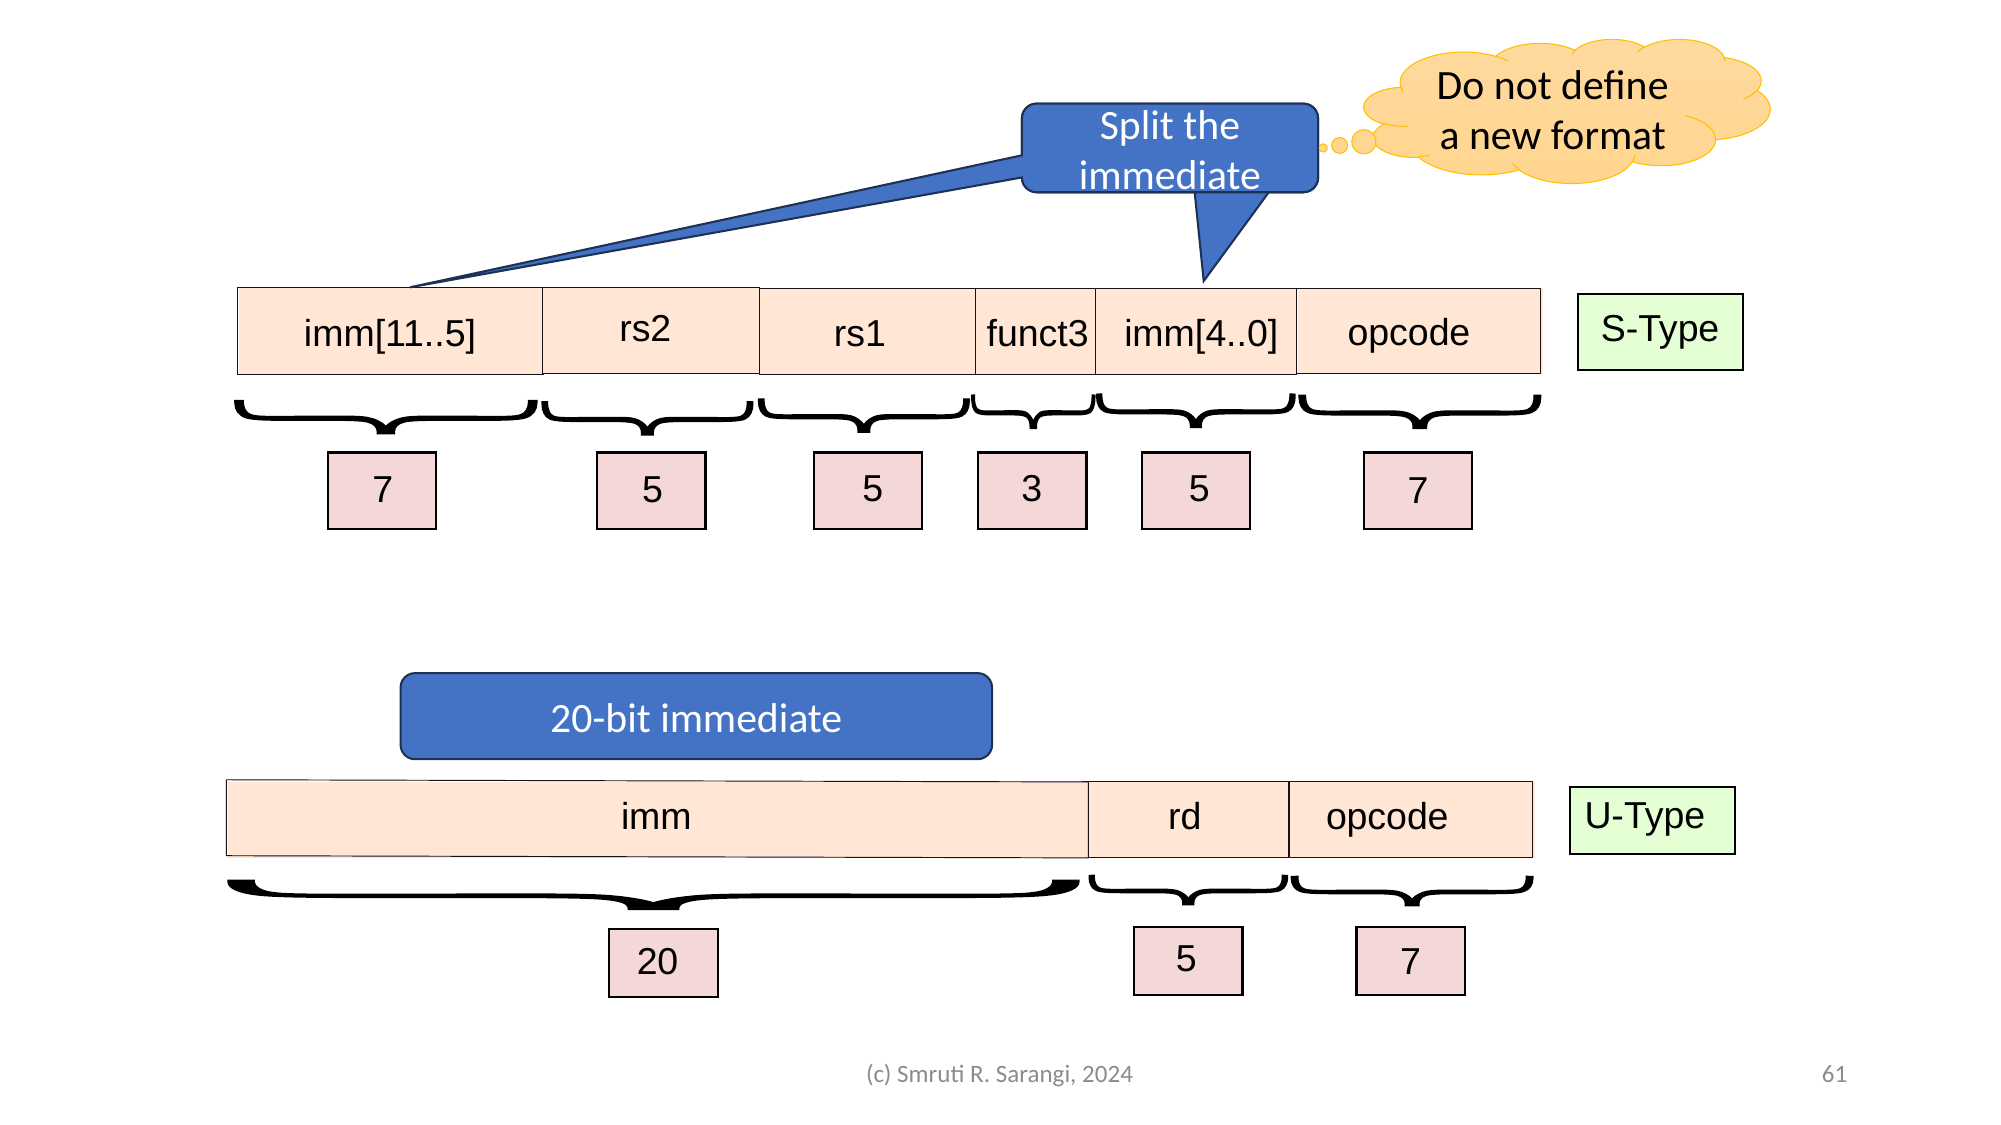

Do not define a new format
Split the immediate
Split the immediate

rs2
S-Type
opcode
funct3
rs1
imm[4..0]
imm[11..5]

7

5

5

5

3

7
20-bit immediate

U-Type
opcode
imm
rd

5

7

20
(c) Smruti R. Sarangi, 2024
61